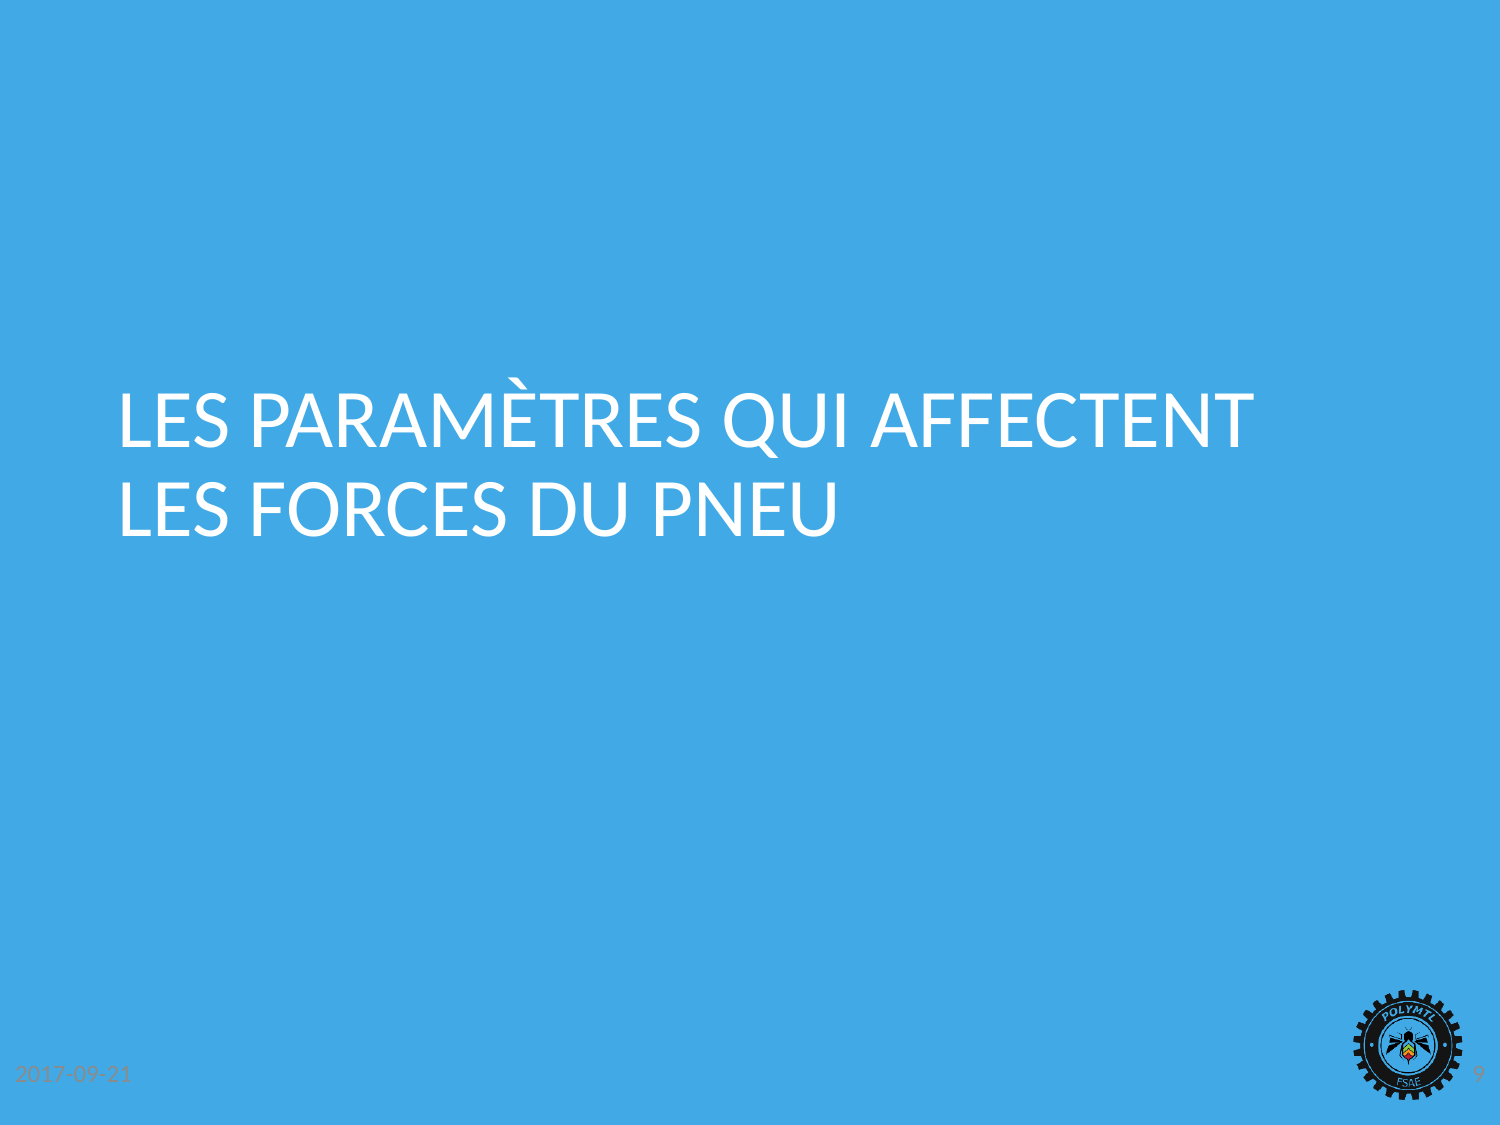

# LES PARAMÈTRES QUI AFFECTENT LES FORCES DU PNEU

2017-09-21
9